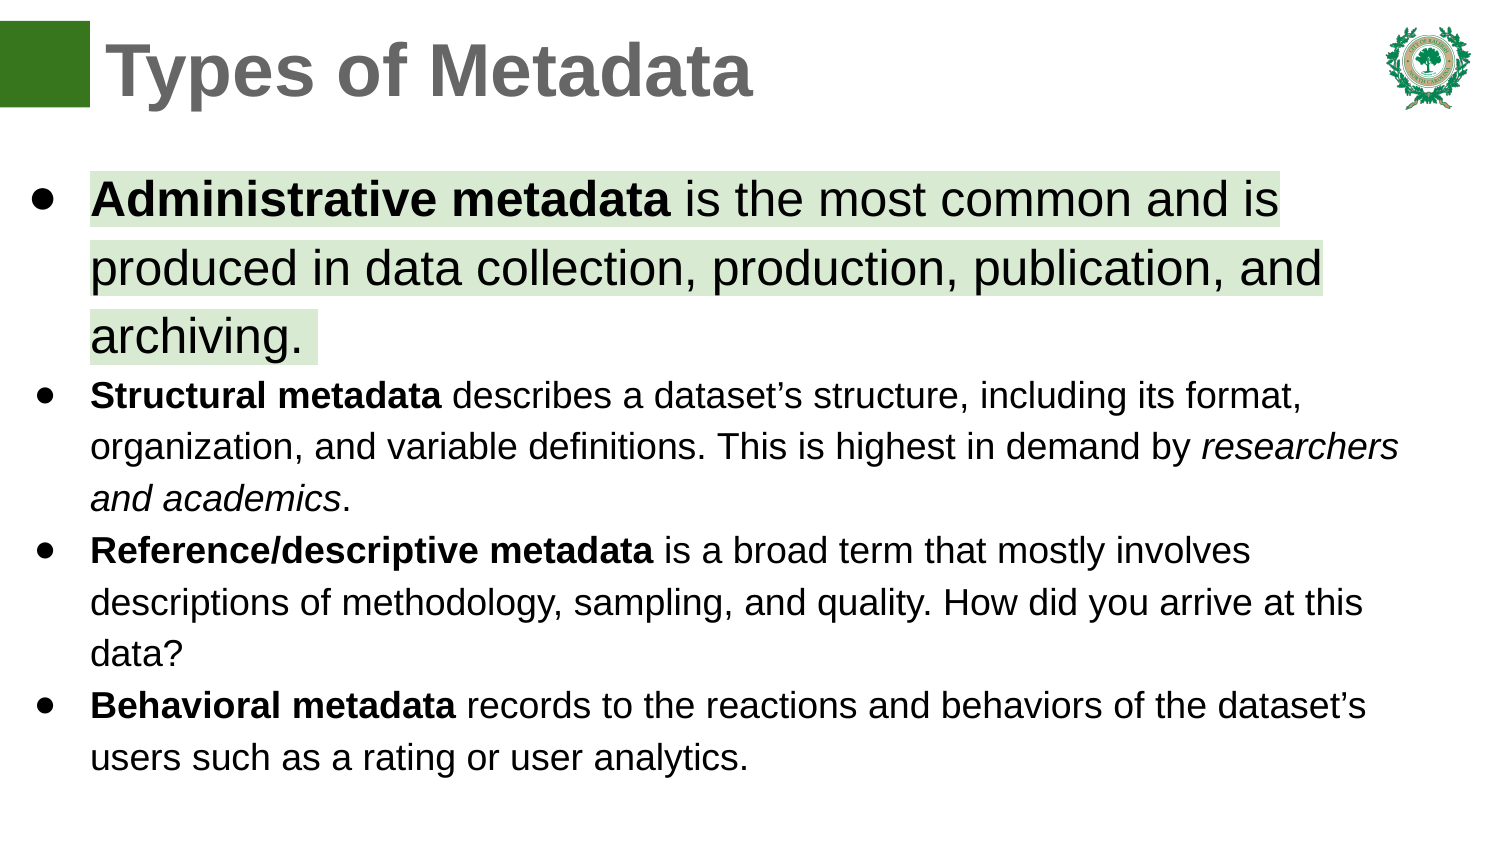

# Types of Metadata
Administrative metadata is the most common and is produced in data collection, production, publication, and archiving.
Structural metadata describes a dataset’s structure, including its format, organization, and variable definitions. This is highest in demand by researchers and academics.
Reference/descriptive metadata is a broad term that mostly involves descriptions of methodology, sampling, and quality. How did you arrive at this data?
Behavioral metadata records to the reactions and behaviors of the dataset’s users such as a rating or user analytics.